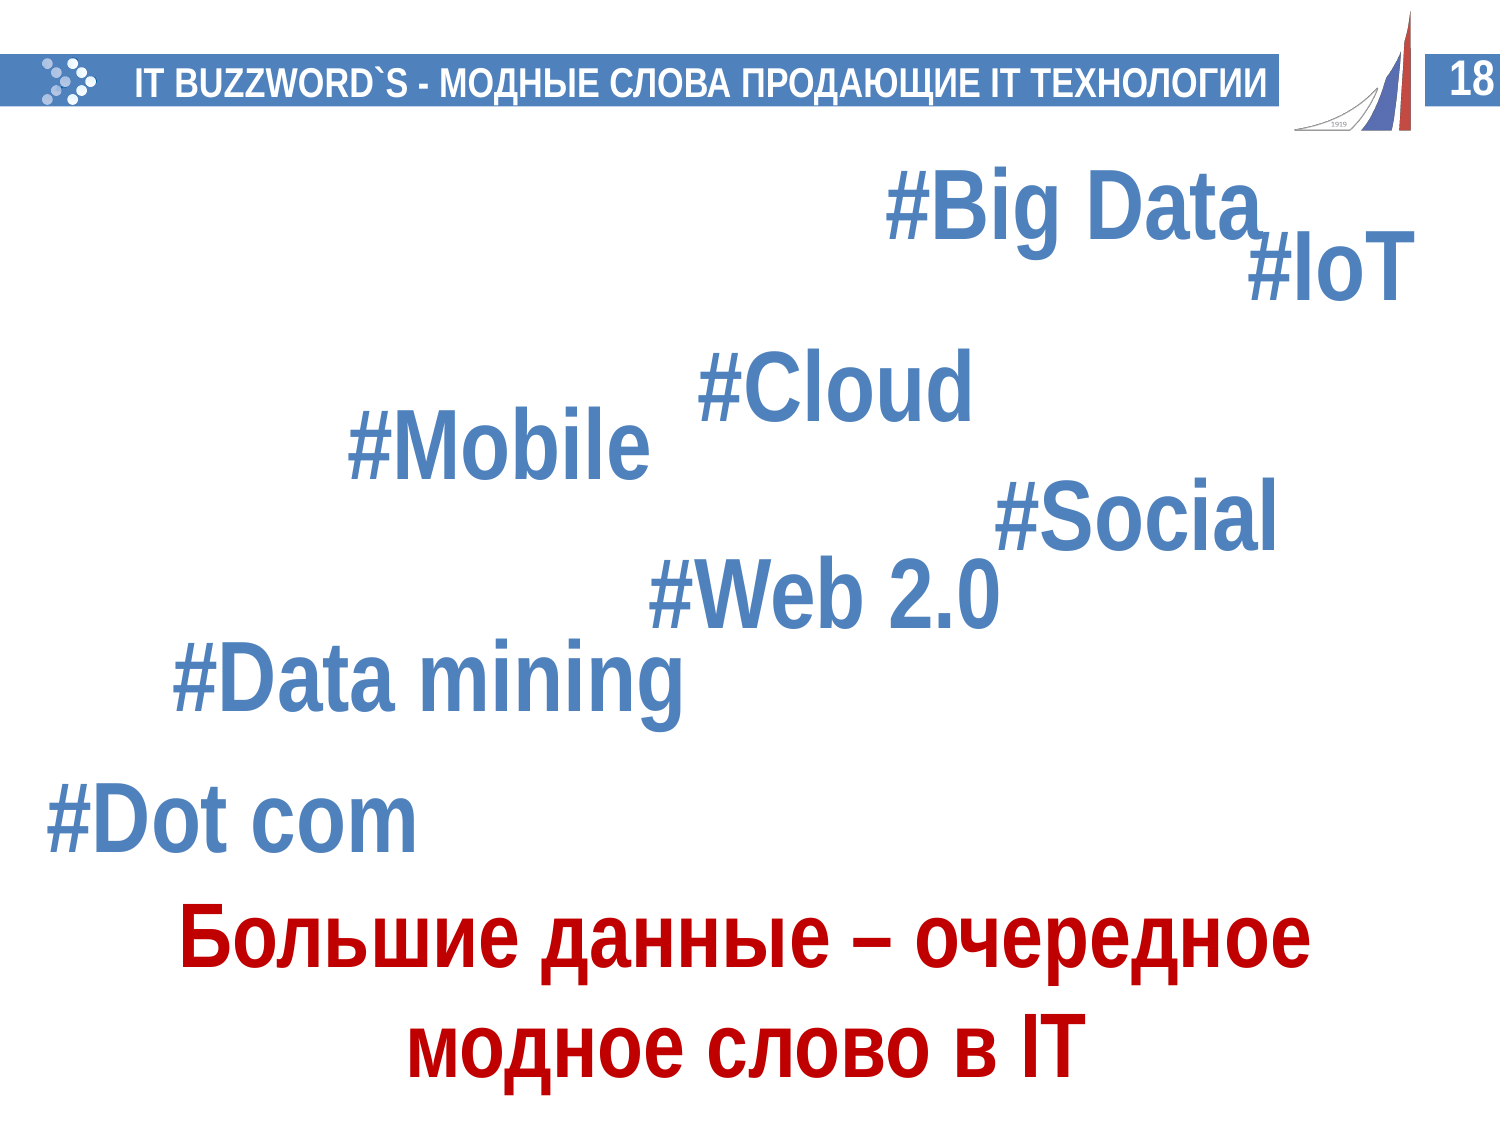

18
IT BUZZWORD`S - МОДНЫЕ СЛОВА ПРОДАЮЩИЕ IT ТЕХНОЛОГИИ
#Big Data
#IoT
#Cloud
#Mobile
#Social
#Web 2.0
#Data mining
#Dot com
Большие данные – очередное модное слово в IT